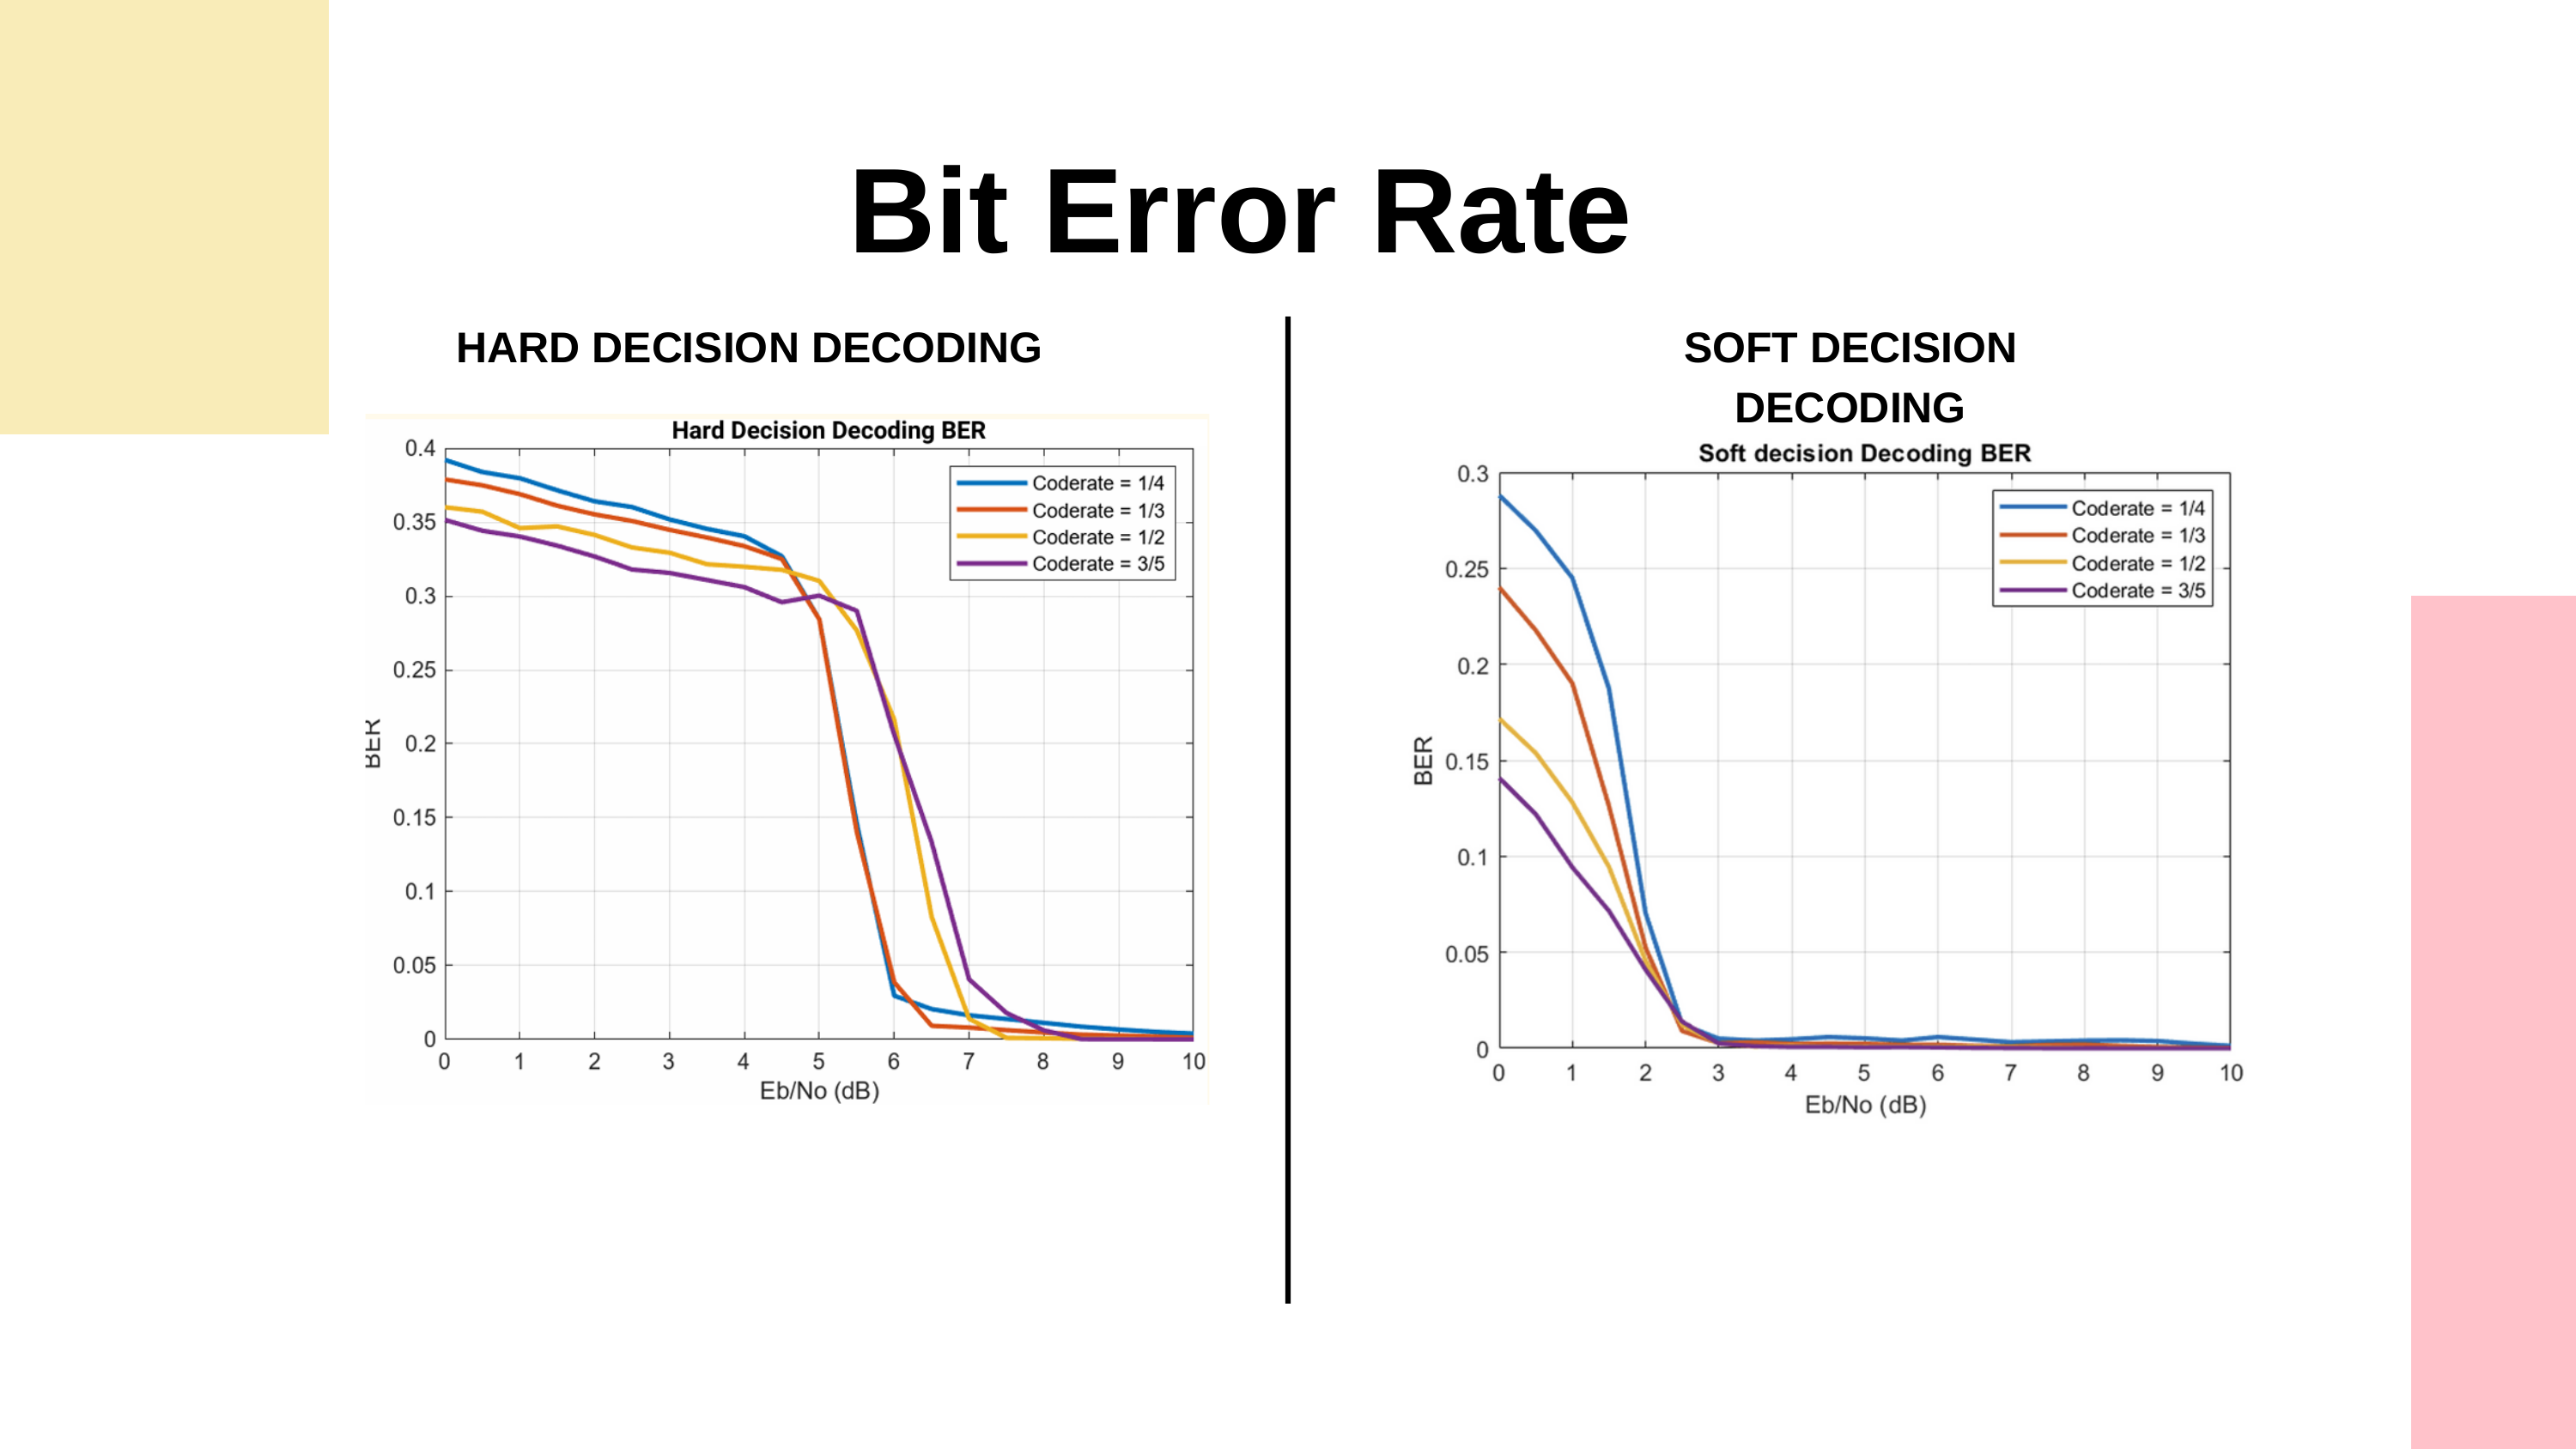

Bit Error Rate
SOFT DECISION DECODING
HARD DECISION DECODING